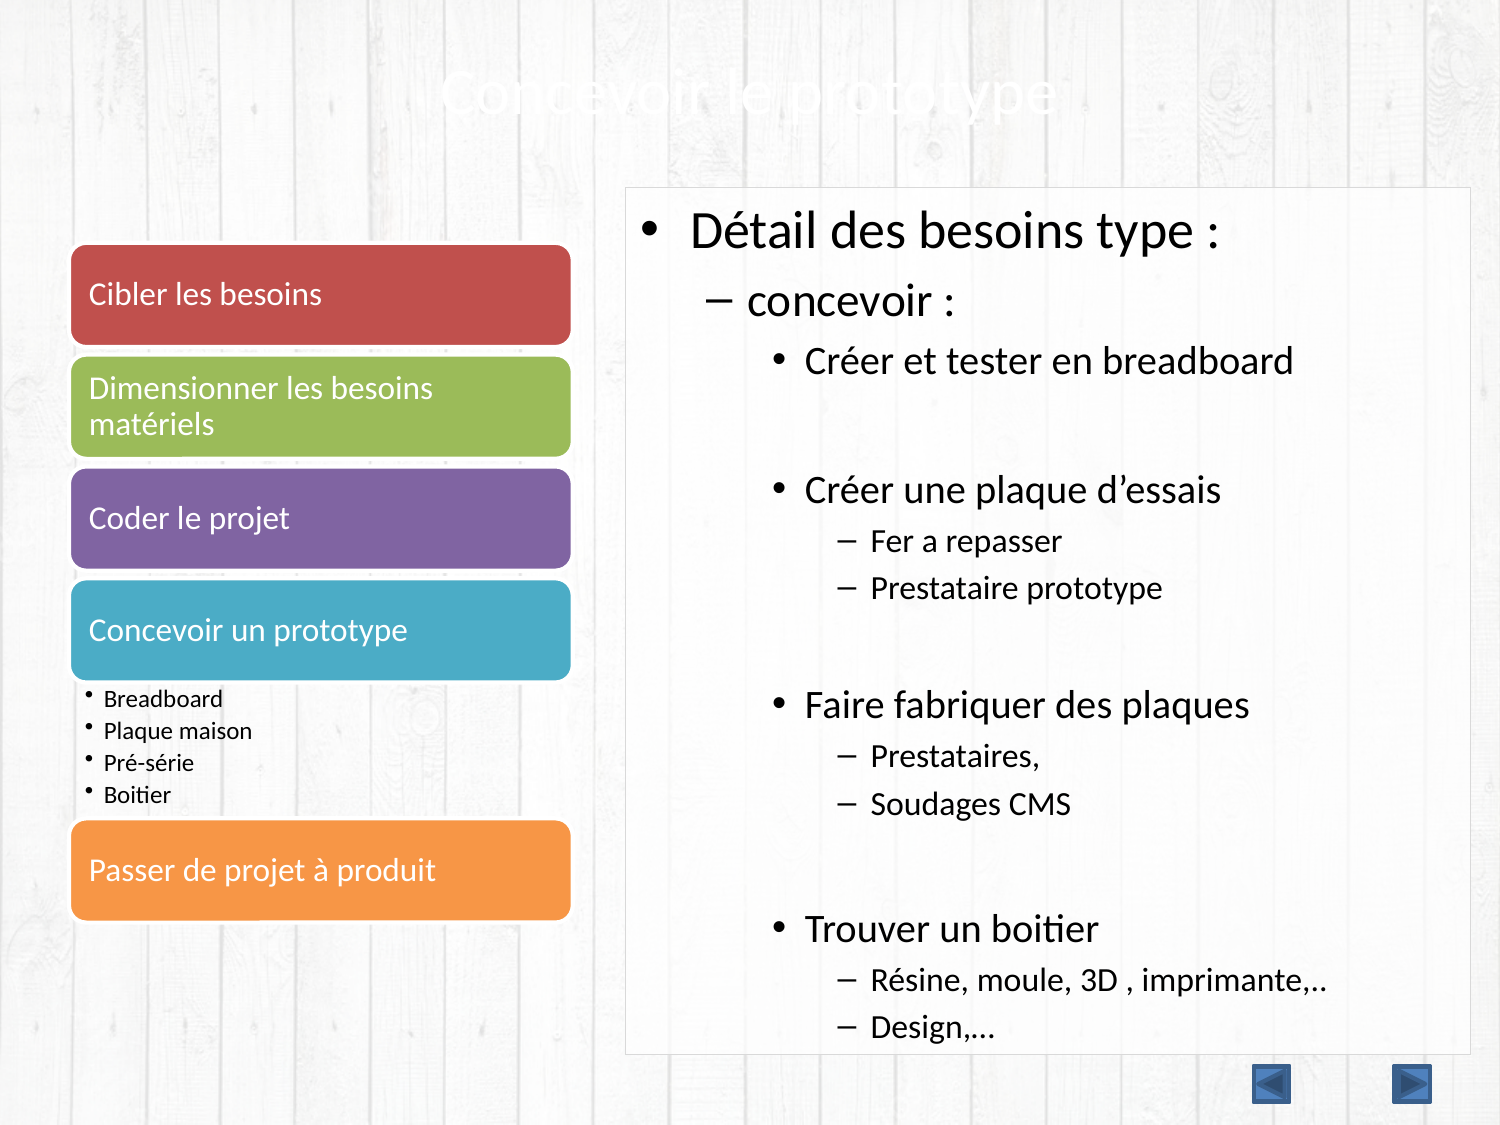

# Concevoir le prototype
Détail des besoins type :
concevoir :
Créer et tester en breadboard

Créer une plaque d’essais
Fer a repasser
Prestataire prototype

Faire fabriquer des plaques
Prestataires,
Soudages CMS

Trouver un boitier
Résine, moule, 3D , imprimante,..
Design,…

Cibler les besoins
Dimensionner les besoins matériels
Coder le projet
Concevoir un prototype
Breadboard
Plaque maison
Pré-série
Boitier
Passer de projet à produit